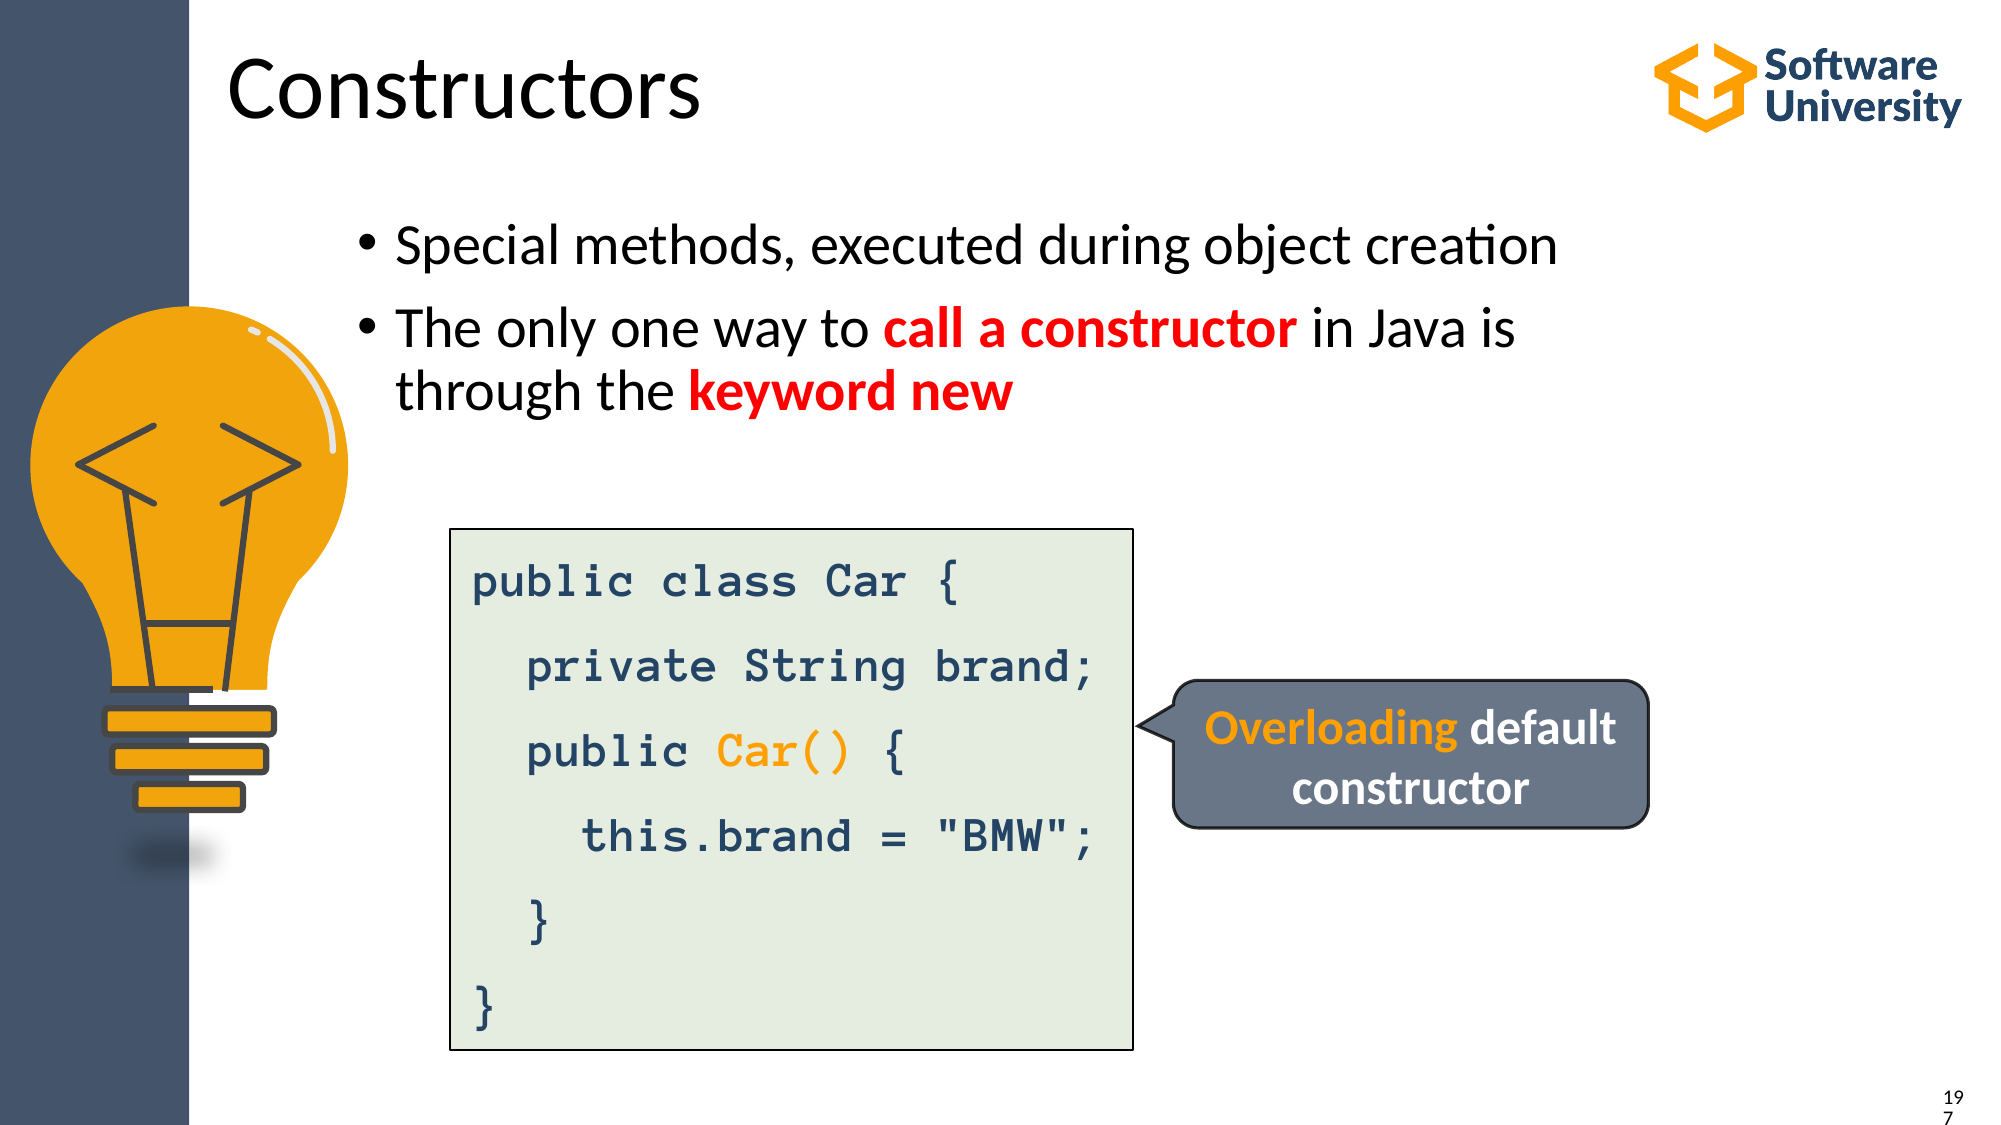

# Constructors
Special methods, executed during object creation
The only one way to call a constructor in Java is
through the keyword new
public class Car {
  private String brand;
  public Car() {
    this.brand = "BMW";
  }
}
Overloading default constructor
197